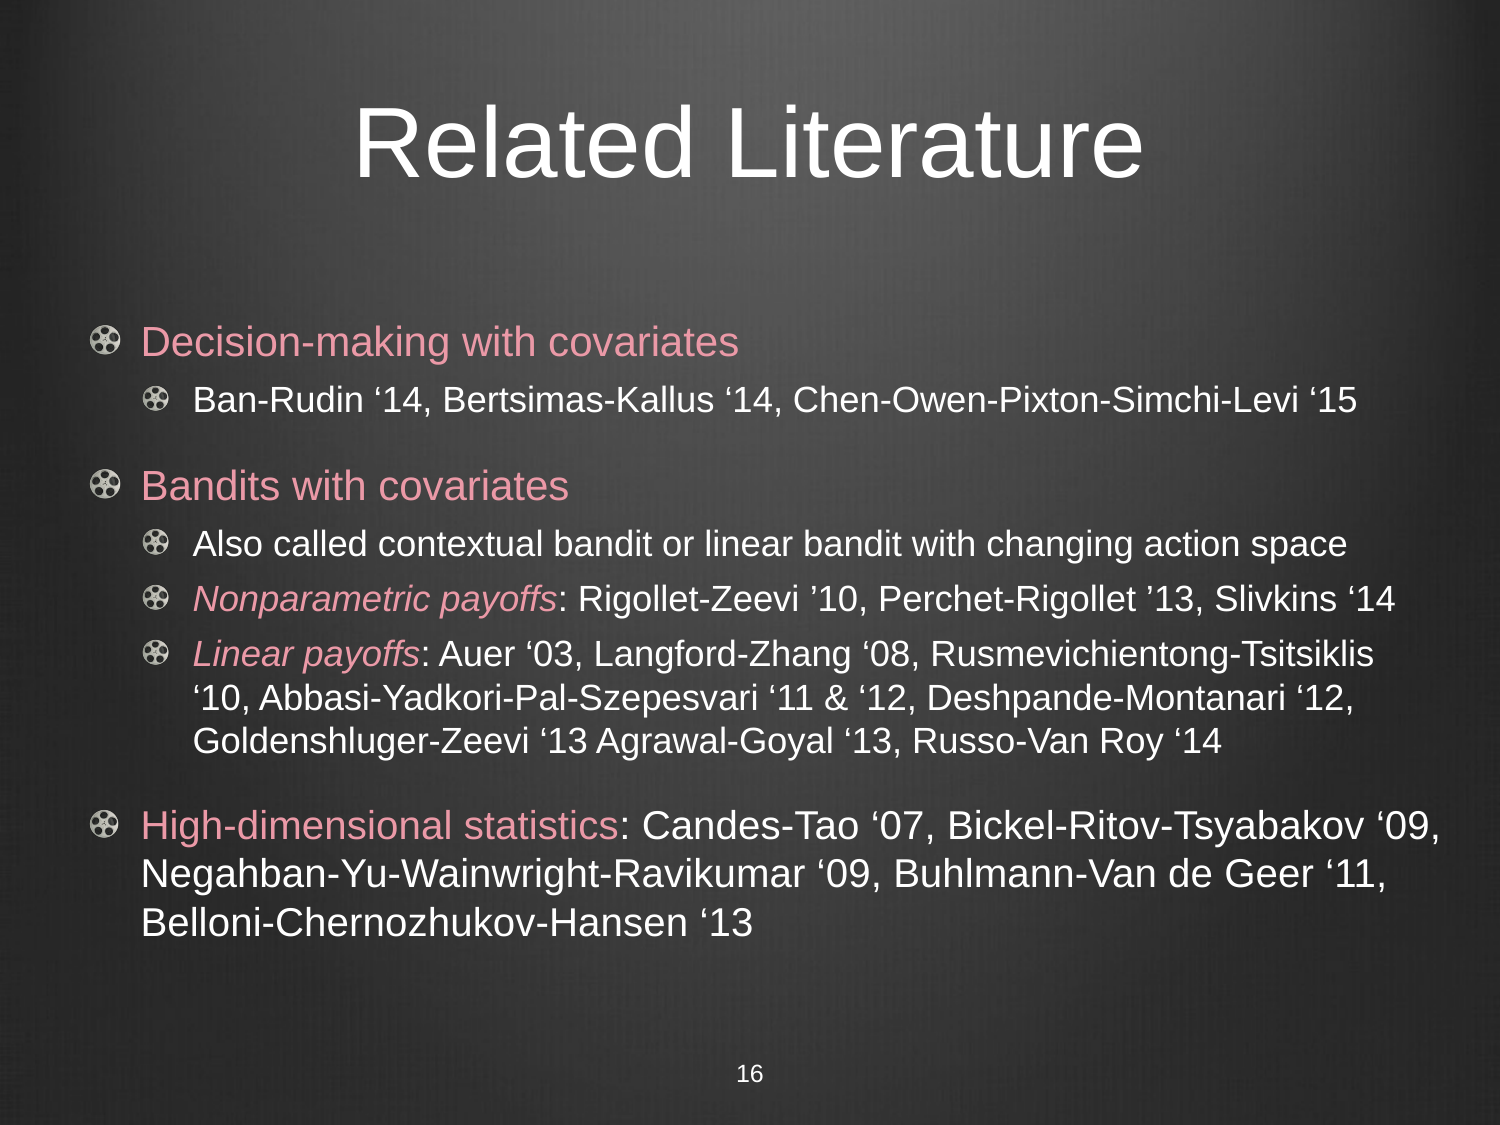

# Related Literature
Decision-making with covariates
Ban-Rudin ‘14, Bertsimas-Kallus ‘14, Chen-Owen-Pixton-Simchi-Levi ‘15
Bandits with covariates
Also called contextual bandit or linear bandit with changing action space
Nonparametric payoffs: Rigollet-Zeevi ’10, Perchet-Rigollet ’13, Slivkins ‘14
Linear payoffs: Auer ‘03, Langford-Zhang ‘08, Rusmevichientong-Tsitsiklis ‘10, Abbasi-Yadkori-Pal-Szepesvari ‘11 & ‘12, Deshpande-Montanari ‘12, Goldenshluger-Zeevi ‘13 Agrawal-Goyal ‘13, Russo-Van Roy ‘14
High-dimensional statistics: Candes-Tao ‘07, Bickel-Ritov-Tsyabakov ‘09, Negahban-Yu-Wainwright-Ravikumar ‘09, Buhlmann-Van de Geer ‘11, Belloni-Chernozhukov-Hansen ‘13

16